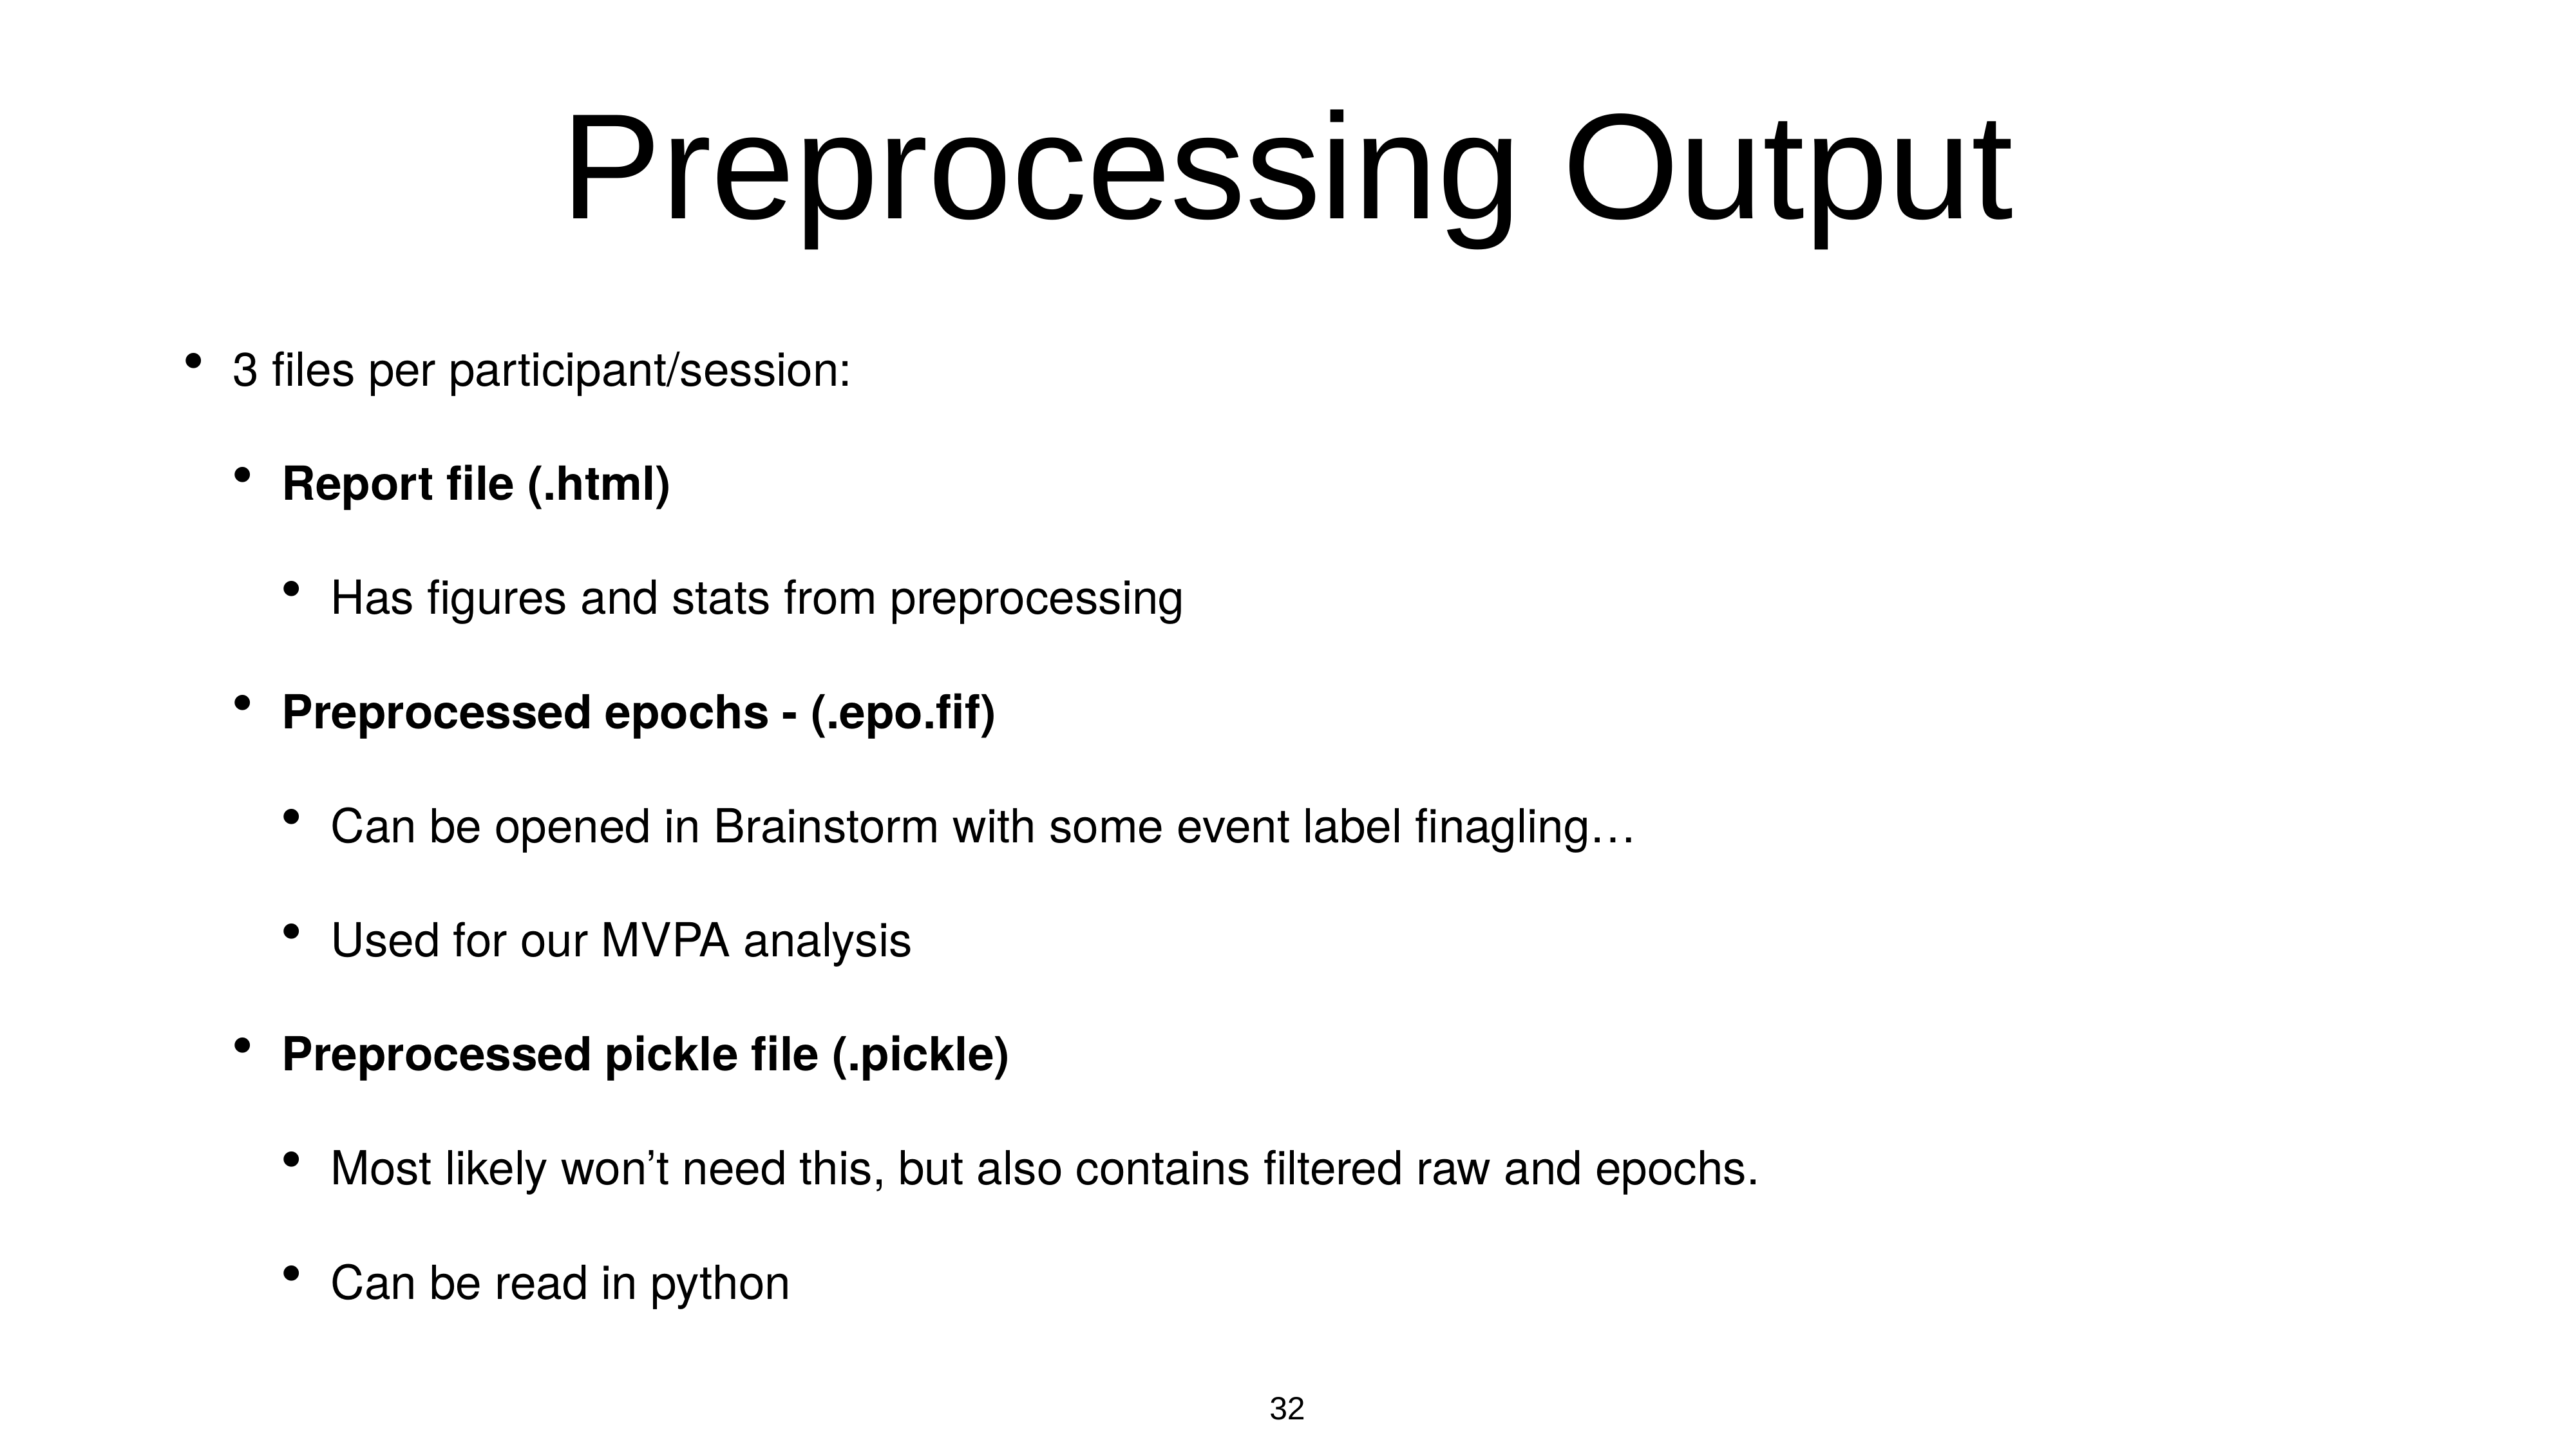

32
# Preprocessing Output
3 files per participant/session:
Report file (.html)
Has figures and stats from preprocessing
Preprocessed epochs - (.epo.fif)
Can be opened in Brainstorm with some event label finagling…
Used for our MVPA analysis
Preprocessed pickle file (.pickle)
Most likely won’t need this, but also contains filtered raw and epochs.
Can be read in python